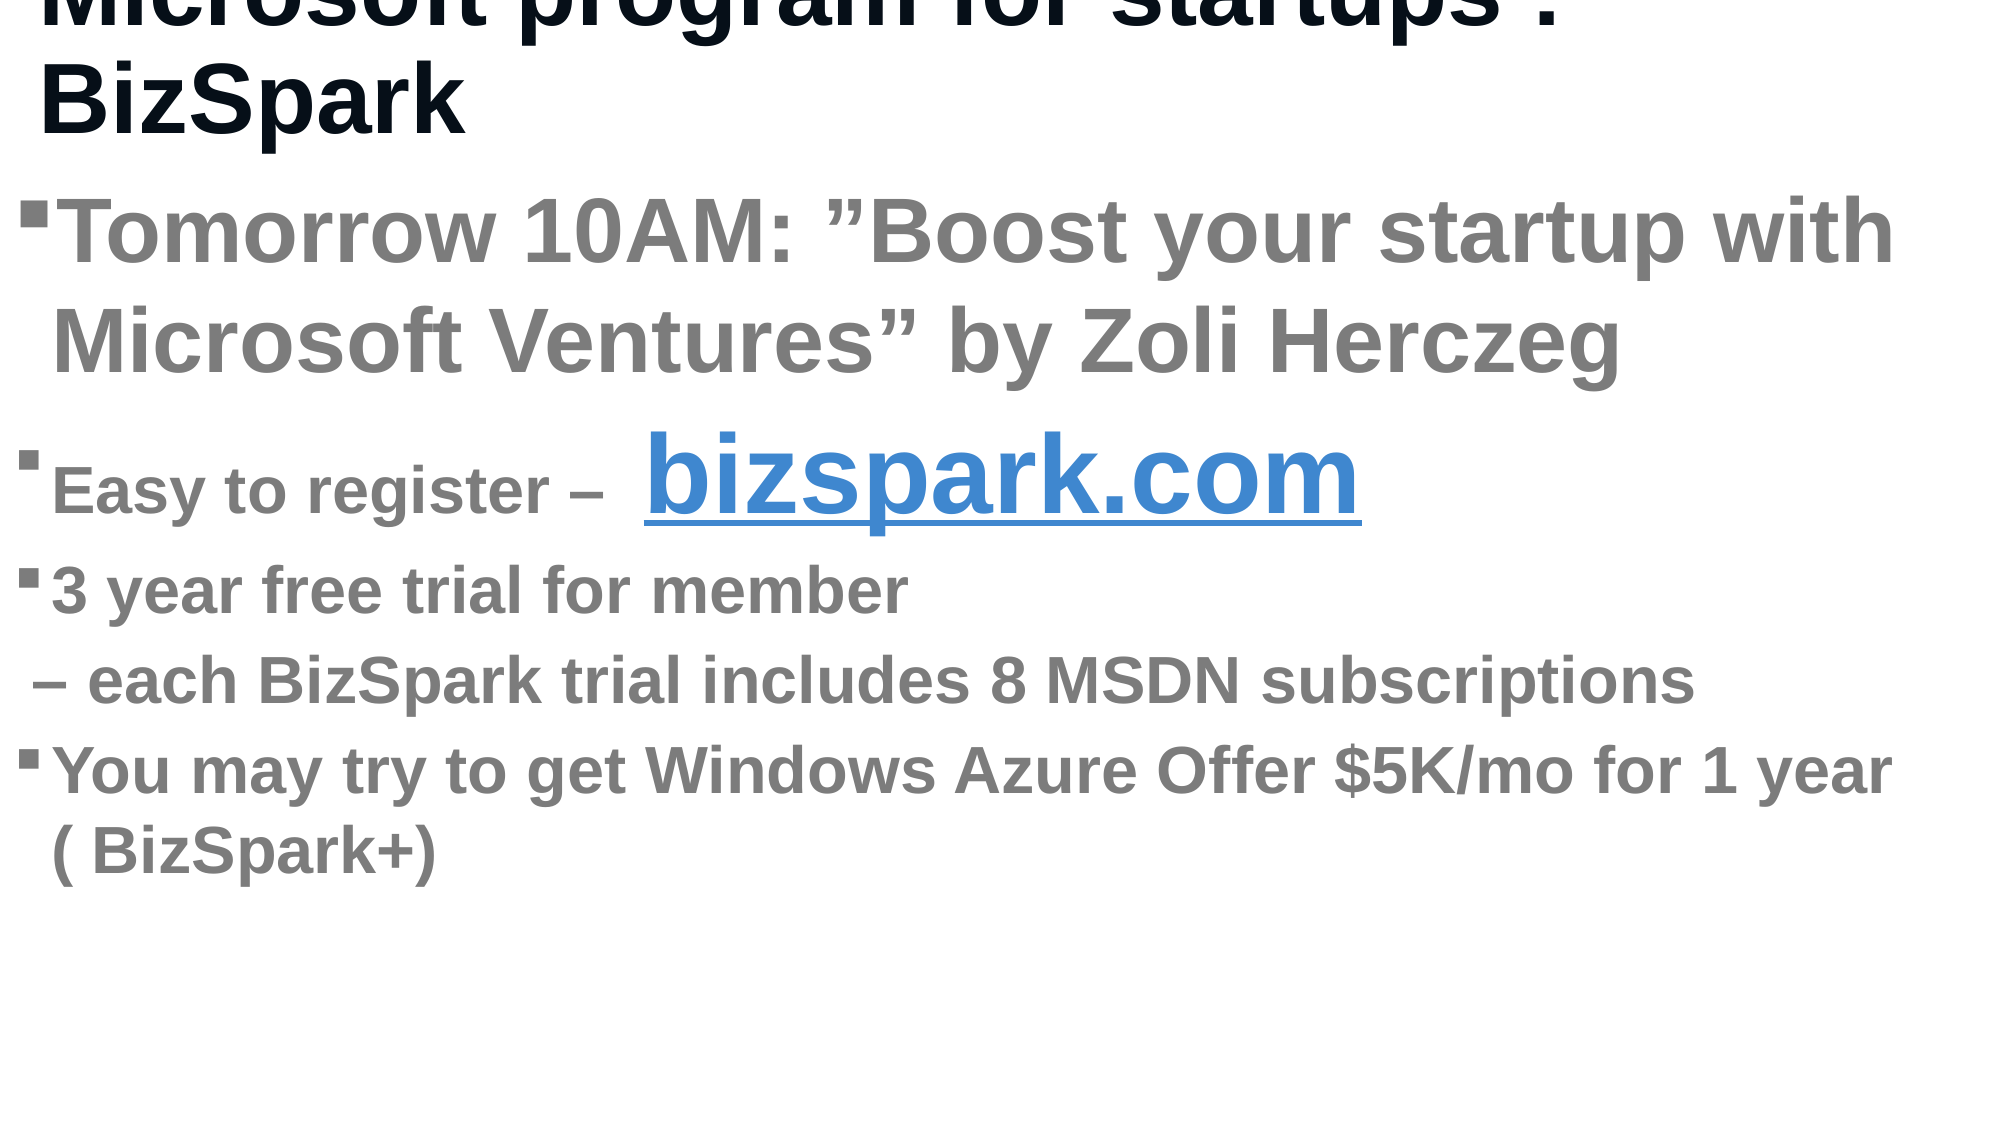

Microsoft program for startups : BizSpark
Tomorrow 10AM: ”Boost your startup with Microsoft Ventures” by Zoli Herczeg
Easy to register –  bizspark.com
3 year free trial for member
 – each BizSpark trial includes 8 MSDN subscriptions
You may try to get Windows Azure Offer $5K/mo for 1 year ( BizSpark+)